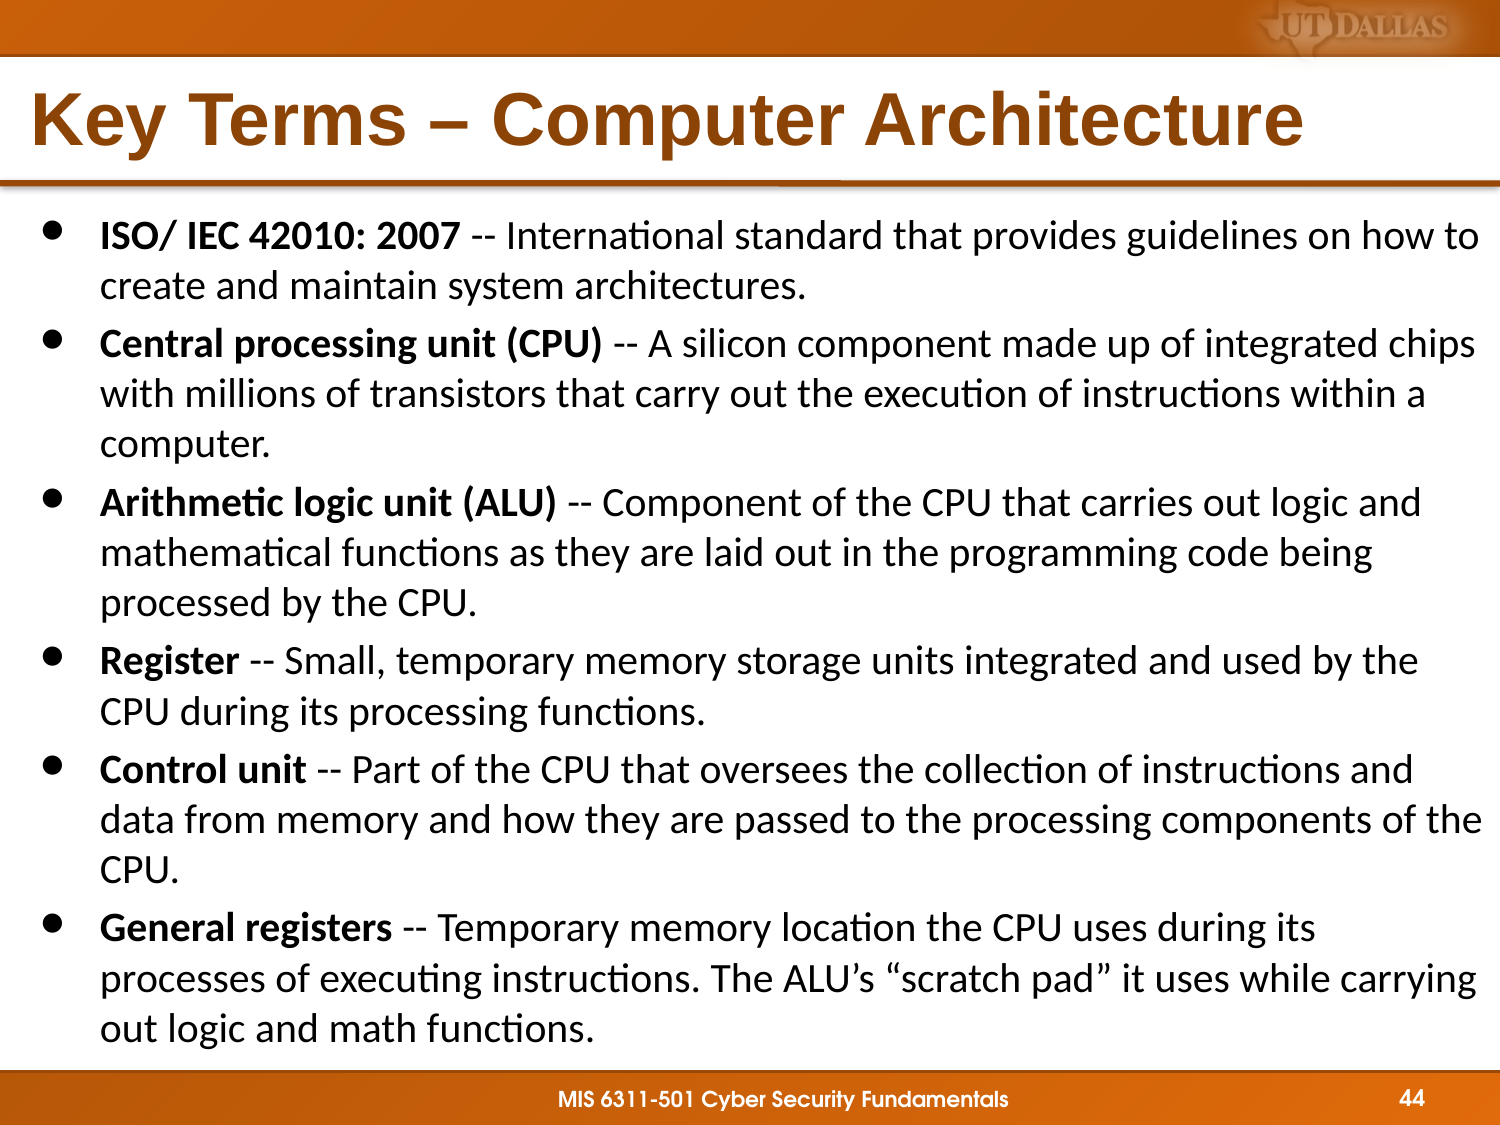

# Key Terms – Computer Architecture
ISO/ IEC 42010: 2007 -- International standard that provides guidelines on how to create and maintain system architectures.
Central processing unit (CPU) -- A silicon component made up of integrated chips with millions of transistors that carry out the execution of instructions within a computer.
Arithmetic logic unit (ALU) -- Component of the CPU that carries out logic and mathematical functions as they are laid out in the programming code being processed by the CPU.
Register -- Small, temporary memory storage units integrated and used by the CPU during its processing functions.
Control unit -- Part of the CPU that oversees the collection of instructions and data from memory and how they are passed to the processing components of the CPU.
General registers -- Temporary memory location the CPU uses during its processes of executing instructions. The ALU’s “scratch pad” it uses while carrying out logic and math functions.
44